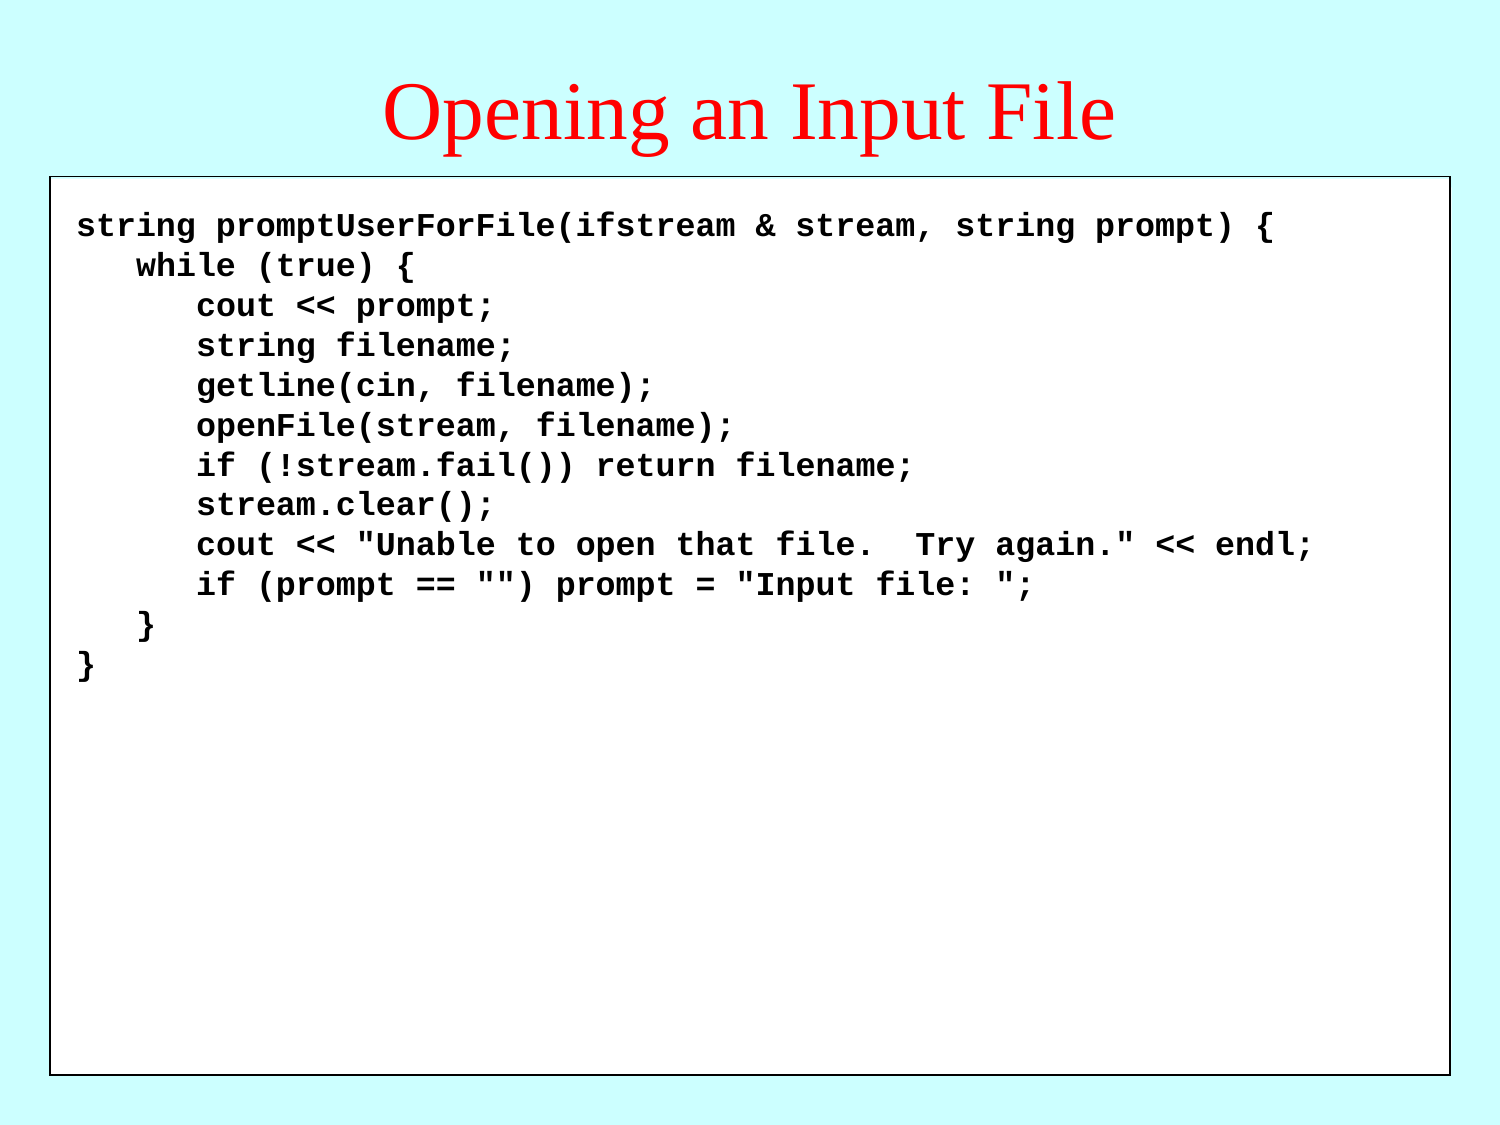

# Opening an Input File

string promptUserForFile(ifstream & stream, string prompt) {
   while (true) {
      cout << prompt;
      string filename;
      getline(cin, filename);
      openFile(stream, filename);
      if (!stream.fail()) return filename;
      stream.clear();
      cout << "Unable to open that file.  Try again." << endl;
      if (prompt == "") prompt = "Input file: ";
   }
}
/*
 * File: filelib.h
 * ---------------
 * This file exports a standardized set of tools for working with
 * files . . .
 */

#ifndef _filelib_h
#define _filelib_h

/*
 * Function: promptUserForFile
 * Usage: string filename = promptUserForFile(stream, prompt);
 * -----------------------------------------------------------
 * Asks the user for the name of a file.  The file is opened
 * using the reference parameter stream, and the function
 * returns the name of the file.  If the requested file cannot
 * be opened, the user is given additional chances to enter a
 * valid file.  The optional prompt argument provides an input
 * prompt for the user.
 */